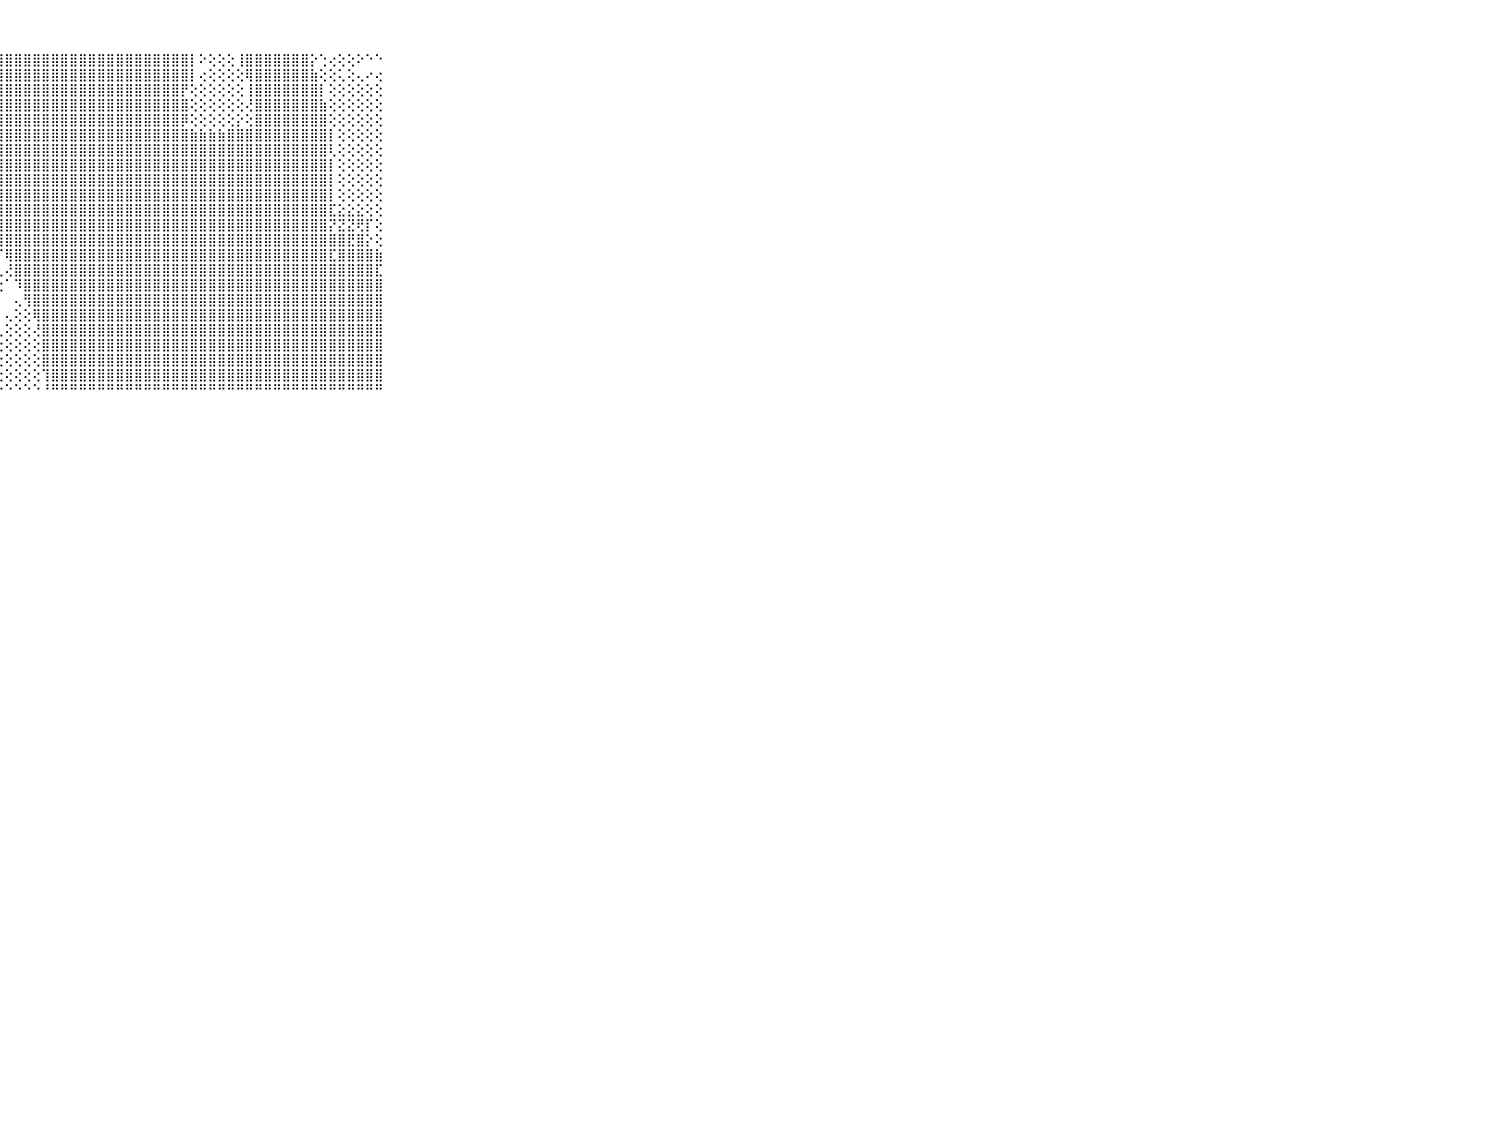

⠀⠀⠀⠀⠀⠀⠀⠀⠀⠀⠀⣿⣿⣿⣿⣿⣿⣿⣿⣿⣿⣿⣿⣿⣿⣿⣿⣿⣿⣿⣿⣿⣿⣿⣿⣿⣿⣿⣿⣿⣿⣿⣿⣿⣿⣿⣿⣿⡇⠕⢕⢕⢕⢸⣿⣿⣿⣿⣿⣿⣿⡕⢑⢔⢕⢕⠕⠑⠑⠀⠀⠀⠀⠀⠀⠀⠀⠀⠀⠀⠀
⠀⠀⠀⠀⠀⠀⠀⠀⠀⠀⠀⢙⣙⣑⢁⢕⡻⣿⣿⣿⣿⣿⣿⣿⣿⣿⣿⣿⣿⣿⣿⣿⣿⣿⣿⣿⣿⣿⣿⣿⣿⣿⣿⣿⣿⣿⣿⣿⡇⢔⢕⢕⢕⢕⢿⣿⣿⣿⣿⣿⣿⣷⢕⢕⢅⢕⢄⠔⢔⠀⠀⠀⠀⠀⠀⠀⠀⠀⠀⠀⠀
⠀⠀⠀⠀⠀⠀⠀⠀⠀⠀⠀⢗⢝⢝⢝⣻⣿⣿⣿⣿⣿⣿⣿⣿⣿⣿⣿⣿⣿⣿⣿⣿⣿⣿⣿⣿⣿⣿⣿⣿⣿⣿⣿⣿⣿⣿⣿⡟⢕⢕⢕⢕⢕⢕⢸⣿⣿⣿⣿⣿⣿⣿⡇⢕⢕⢕⢕⢕⢕⠀⠀⠀⠀⠀⠀⠀⠀⠀⠀⠀⠀
⠀⠀⠀⠀⠀⠀⠀⠀⠀⠀⠀⢔⢜⣗⢾⢟⢟⣕⣿⣿⣿⣿⣿⣿⣿⣿⣿⣿⣿⣿⣿⣿⣿⣿⣿⣿⣿⣿⣿⣿⣿⣿⣿⣿⣿⣿⣿⣿⢕⢕⢕⢕⢕⢕⢜⣿⣿⣿⣿⣿⣿⣿⣷⢕⢕⢕⢕⢕⢕⠀⠀⠀⠀⠀⠀⠀⠀⠀⠀⠀⠀
⠀⠀⠀⠀⠀⠀⠀⠀⠀⠀⠀⢕⢕⣱⣾⣿⣿⣿⣿⣿⣿⣿⣿⣿⣿⣿⣿⣿⣿⣿⣿⣿⣿⣿⣿⣿⣿⣿⣿⣿⣿⣿⣿⣿⣿⣿⣿⡿⢕⢕⢕⢕⢕⡕⢕⣿⣿⣿⣿⣿⣿⣿⣿⢕⢕⢕⢕⢕⢕⠀⠀⠀⠀⠀⠀⠀⠀⠀⠀⠀⠀
⠀⠀⠀⠀⠀⠀⠀⠀⠀⠀⠀⣿⣿⣿⣿⣿⣿⣿⣿⣿⣿⣿⣿⣿⣿⣿⣿⣿⣿⣿⣿⣿⣿⣿⣿⣿⣿⣿⣿⣿⣿⣿⣿⣿⣿⣿⣿⣿⣷⣷⣷⣷⣿⣿⣿⣿⣿⣿⣿⣿⣿⣿⣿⡇⢕⢕⢕⢕⢕⠀⠀⠀⠀⠀⠀⠀⠀⠀⠀⠀⠀
⠀⠀⠀⠀⠀⠀⠀⠀⠀⠀⠀⣿⣿⣿⣿⣿⣿⣿⣿⣿⣿⣿⣿⣿⣿⣿⣿⣿⣿⣿⣿⣿⣿⣿⣿⣿⣿⣿⣿⣿⣿⣿⣿⣿⣿⣿⣿⣿⣿⣿⣿⣿⣿⣿⣿⣿⣿⣿⣿⣿⣿⣿⣿⢇⢕⢕⢕⢕⢕⠀⠀⠀⠀⠀⠀⠀⠀⠀⠀⠀⠀
⠀⠀⠀⠀⠀⠀⠀⠀⠀⠀⠀⣿⣿⣿⣿⣿⣿⣿⣿⣿⣿⣿⣿⣿⣿⣿⣿⣿⣿⣿⣿⣿⣿⣿⣿⣿⣿⣿⣿⣿⣿⣿⣿⣿⣿⣿⣿⣿⣿⣿⣿⣿⣿⣿⣿⣿⣿⣿⣿⣿⣿⣿⣿⡇⢕⢕⢕⢕⢕⠀⠀⠀⠀⠀⠀⠀⠀⠀⠀⠀⠀
⠀⠀⠀⠀⠀⠀⠀⠀⠀⠀⠀⣿⣿⣿⣿⣿⣿⣿⣿⣿⣿⣿⣿⣿⣿⣿⣿⣿⣿⣿⣿⣿⣿⣿⣿⣿⣿⣿⣿⣿⣿⣿⣿⣿⣿⣿⣿⣿⣿⣿⣿⣿⣿⣿⣿⣿⣿⣿⣿⣿⣿⣿⣿⡇⢕⢕⢕⢕⢕⠀⠀⠀⠀⠀⠀⠀⠀⠀⠀⠀⠀
⠀⠀⠀⠀⠀⠀⠀⠀⠀⠀⠀⣿⣿⣿⣿⣿⣿⣿⣿⣿⣿⣿⣿⣿⣿⣿⣿⣿⣿⣿⣿⣿⣿⣿⣿⣿⣿⣿⣿⣿⣿⣿⣿⣿⣿⣿⣿⣿⣿⣿⣿⣿⣿⣿⣿⣿⣿⣿⣿⣿⣿⣿⣿⡇⢕⢕⢕⢕⢕⠀⠀⠀⠀⠀⠀⠀⠀⠀⠀⠀⠀
⠀⠀⠀⠀⠀⠀⠀⠀⠀⠀⠀⣿⣿⣿⣿⣿⣿⣯⣿⣿⣿⣿⣿⣿⣿⣿⣿⣿⣿⣿⣿⣿⣿⣿⣿⣿⣿⣿⣿⣿⣿⣿⣿⣿⣿⣿⣿⣿⣿⣿⣿⣿⣿⣿⣿⣿⣿⣿⣿⣿⣿⣿⣿⣏⣕⣕⣕⢕⢕⠀⠀⠀⠀⠀⠀⠀⠀⠀⠀⠀⠀
⠀⠀⠀⠀⠀⠀⠀⠀⠀⠀⠀⣿⣿⣿⣿⣿⣿⣿⣿⣿⣿⢟⣿⣿⣿⣿⣿⣿⣿⣿⣿⣿⣿⣿⣿⣿⣿⣿⣿⣿⣿⣿⣿⣿⣿⣿⣿⣿⣿⣿⣿⣿⣿⣿⣿⣿⣿⣿⣿⣿⣿⣿⣿⡝⣝⣝⢟⡏⢕⠀⠀⠀⠀⠀⠀⠀⠀⠀⠀⠀⠀
⠀⠀⠀⠀⠀⠀⠀⠀⠀⠀⠀⣿⣿⣿⣿⣿⡿⢿⣟⣫⣵⣿⣿⣿⣿⣿⣿⣿⣿⣿⣿⣿⣿⣿⣿⣿⣿⣿⣿⣿⣿⣿⣿⣿⣿⣿⣿⣿⣿⣿⣿⣿⣿⣿⣿⣿⣿⣿⣿⣿⣿⣿⣿⣿⣿⣟⣿⡕⢕⠀⠀⠀⠀⠀⠀⠀⠀⠀⠀⠀⠀
⠀⠀⠀⠀⠀⠀⠀⠀⠀⠀⠀⣿⣿⡿⣿⣿⣿⣿⣿⣿⣿⣿⣿⣿⣿⣿⣿⡏⢿⣿⣿⣿⣿⣿⣿⣿⣿⣿⣿⣿⣿⣿⣿⣿⣿⣿⣿⣿⣿⣿⣿⣿⣿⣿⣿⣿⣿⣿⣿⣿⣿⣿⣿⣏⣿⣿⣿⣿⣷⠀⠀⠀⠀⠀⠀⠀⠀⠀⠀⠀⠀
⠀⠀⠀⠀⠀⠀⠀⠀⠀⠀⠀⣿⣿⣧⣞⢿⣿⣿⣿⣿⣿⣿⣿⣿⣿⣿⣿⢇⢜⣿⣿⣿⣿⣿⣿⣿⣿⣿⣿⣿⣿⣿⣿⣿⣿⣿⣿⣿⣿⣿⣿⣿⣿⣿⣿⣿⣿⣿⣿⣿⣿⣿⣿⣿⣿⣿⣿⣿⣏⠀⠀⠀⠀⠀⠀⠀⠀⠀⠀⠀⠀
⠀⠀⠀⠀⠀⠀⠀⠀⠀⠀⠀⣿⣿⣿⣿⡜⢻⣿⣿⣿⣿⣿⢿⢟⣹⡟⢏⢕⠁⠹⣿⣿⣿⣿⣿⣿⣿⣿⣿⣿⣿⣿⣿⣿⣿⣿⣿⣿⣿⣿⣿⣿⣿⣿⣿⣿⣿⣿⣿⣿⣿⣿⣿⣿⣿⣿⣿⣿⣿⠀⠀⠀⠀⠀⠀⠀⠀⠀⠀⠀⠀
⠀⠀⠀⠀⠀⠀⠀⠀⠀⠀⠀⣿⣿⣿⣿⣷⡕⢕⢑⠙⠑⠕⠕⠕⠑⠀⠑⠀⠀⢄⢻⣿⣿⣿⣿⣿⣿⣿⣿⣿⣿⣿⣿⣿⣿⣿⣿⣿⣿⣿⣿⣿⣿⣿⣿⣿⣿⣿⣿⣿⣿⣿⣿⣿⣿⣿⣿⣿⣿⠀⠀⠀⠀⠀⠀⠀⠀⠀⠀⠀⠀
⠀⠀⠀⠀⠀⠀⠀⠀⠀⠀⠀⣿⣿⣿⣿⣿⣿⡔⢀⠄⠀⠀⠀⠀⠀⠀⠀⠀⢄⢕⢕⢿⣿⣿⣿⣿⣿⣿⣿⣿⣿⣿⣿⣿⣿⣿⣿⣿⣿⣿⣿⣿⣿⣿⣿⣿⣿⣿⣿⣿⣿⣿⣿⣿⣿⣿⣿⣿⣿⠀⠀⠀⠀⠀⠀⠀⠀⠀⠀⠀⠀
⠀⠀⠀⠀⠀⠀⠀⠀⠀⠀⠀⣿⣿⣿⣿⣿⣿⣷⢅⢄⢔⢐⢑⢑⠀⢄⠀⢄⢕⢕⢕⢜⣿⣿⣿⣿⣿⣿⣿⣿⣿⣿⣿⣿⣿⣿⣿⣿⣿⣿⣿⣿⣿⣿⣿⣿⣿⣿⣿⣿⣿⣿⣿⣿⣿⣿⣿⣿⣿⠀⠀⠀⠀⠀⠀⠀⠀⠀⠀⠀⠀
⠀⠀⠀⠀⠀⠀⠀⠀⠀⠀⠀⣿⣿⣿⣿⣿⣿⣿⣵⡕⢕⢕⢕⢕⢕⢕⠕⢕⢕⢕⢕⢕⣿⣿⣿⣿⣿⣿⣿⣿⣿⣿⣿⣿⣿⣿⣿⣿⣿⣿⣿⣿⣿⣿⣿⣿⣿⣿⣿⣿⣿⣿⣿⣿⣿⣿⣿⣿⣿⠀⠀⠀⠀⠀⠀⠀⠀⠀⠀⠀⠀
⠀⠀⠀⠀⠀⠀⠀⠀⠀⠀⠀⣿⣿⣿⣿⣿⣿⣿⣿⣿⣷⣕⣕⢕⠕⢕⢕⢕⢕⢕⢕⢕⣿⣿⣿⣿⣿⣿⣿⣿⣿⣿⣿⣿⣿⣿⣿⣿⣿⣿⣿⣿⣿⣿⣿⣿⣿⣿⣿⣿⣿⣿⣿⣿⣿⣿⣿⣿⣿⠀⠀⠀⠀⠀⠀⠀⠀⠀⠀⠀⠀
⠀⠀⠀⠀⠀⠀⠀⠀⠀⠀⠀⣿⣿⣿⣿⣿⣿⣿⣿⣿⣿⣿⣿⣿⣷⡕⢕⢕⢕⢕⢕⢕⢹⣿⣿⣿⣿⣿⣿⣿⣿⣿⣿⣿⣿⣿⣿⣿⣿⣿⣿⣿⣿⣿⣿⣿⣿⣿⣿⣿⣿⣿⣿⣿⣿⣿⣿⣿⣿⠀⠀⠀⠀⠀⠀⠀⠀⠀⠀⠀⠀
⠀⠀⠀⠀⠀⠀⠀⠀⠀⠀⠀⠛⠛⠛⠛⠛⠛⠛⠛⠛⠛⠛⠛⠛⠛⠃⠑⠑⠑⠑⠑⠑⠘⠛⠛⠛⠛⠛⠛⠛⠛⠛⠛⠛⠛⠛⠛⠛⠛⠛⠛⠛⠛⠛⠛⠛⠛⠛⠛⠛⠛⠛⠛⠛⠛⠛⠛⠛⠛⠀⠀⠀⠀⠀⠀⠀⠀⠀⠀⠀⠀